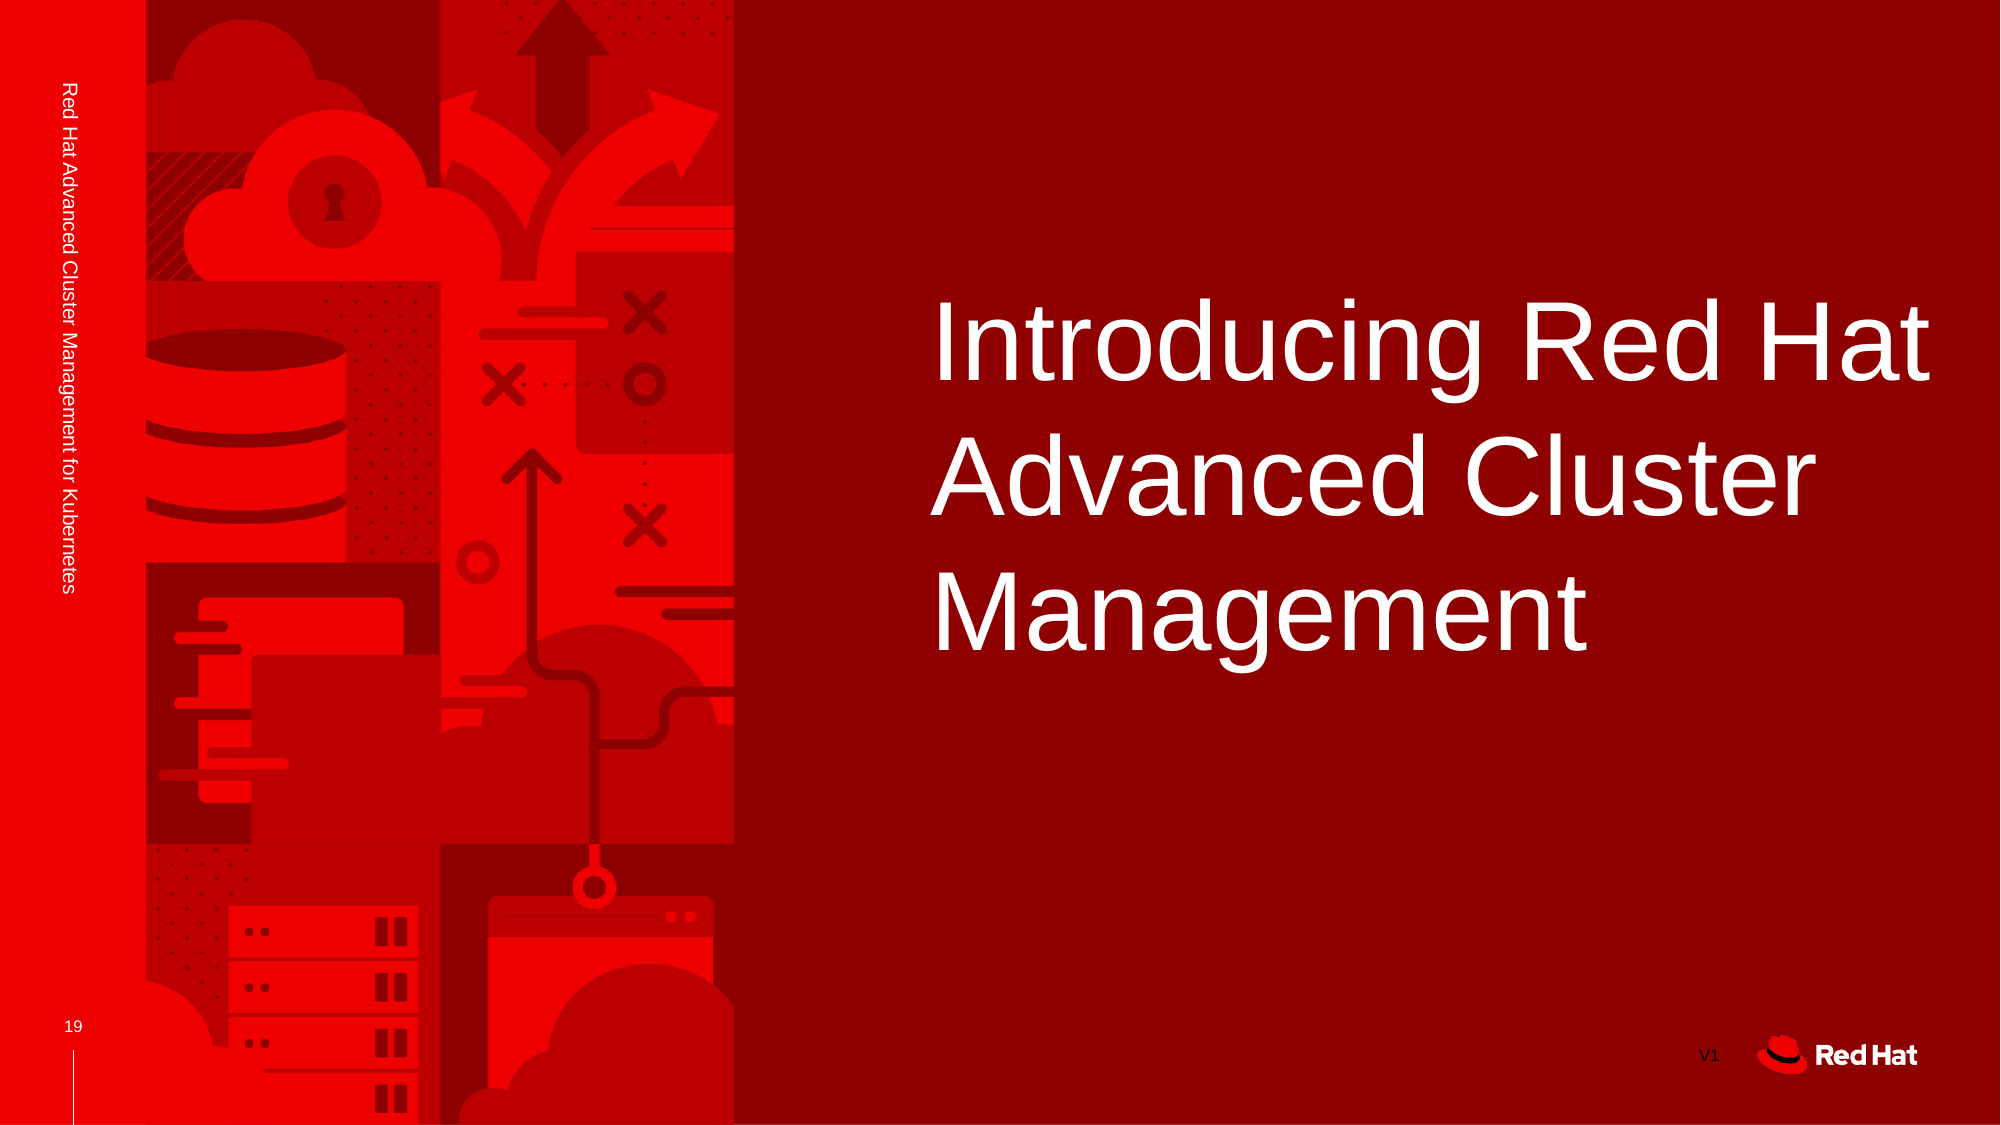

# Introducing Red Hat Advanced Cluster Management

Red Hat Advanced Cluster Management for Kubernetes
19